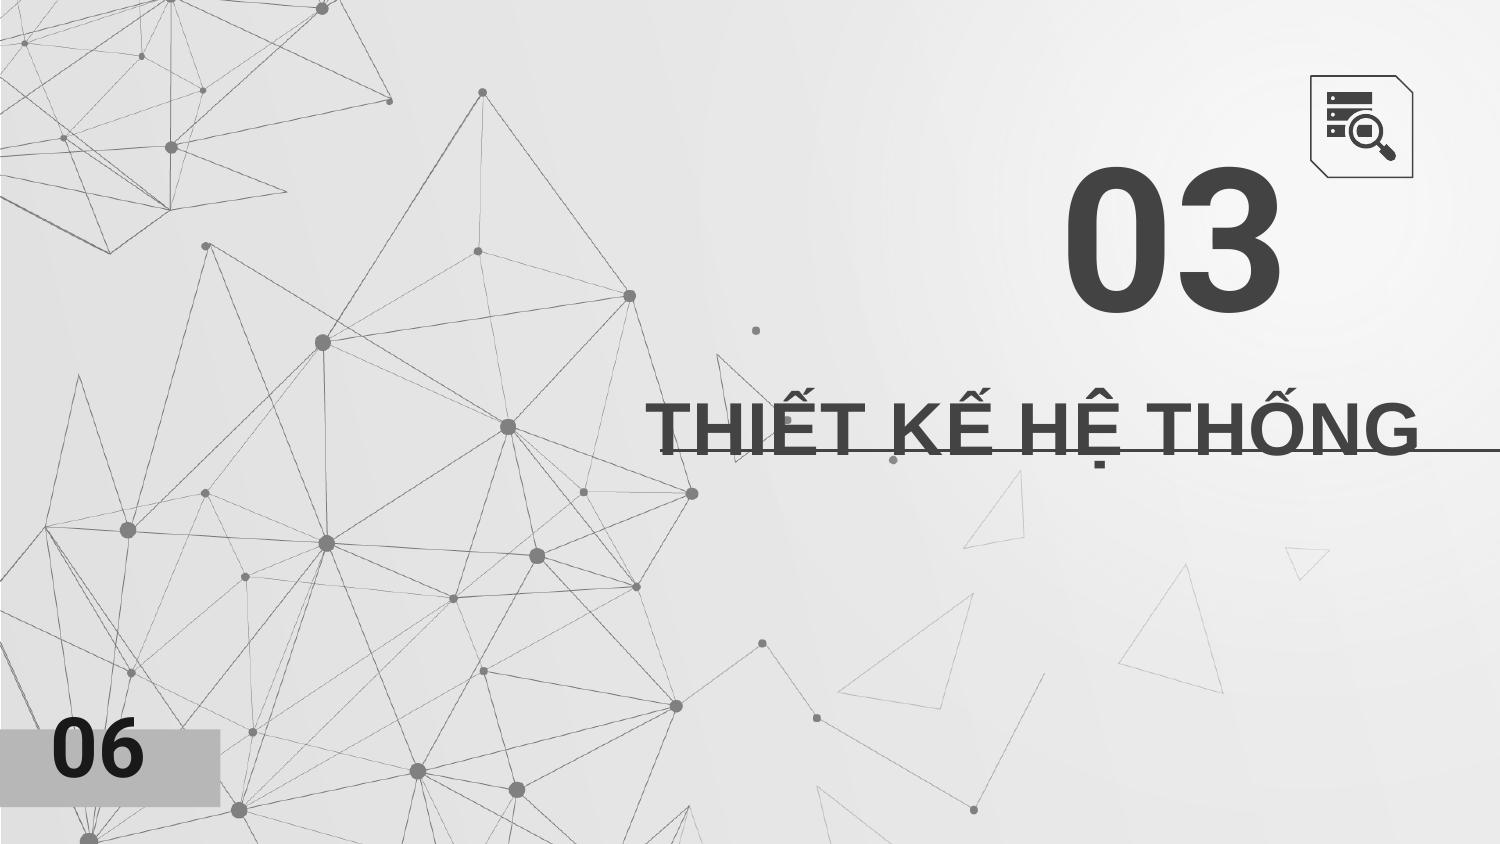

03
# THIẾT KẾ HỆ THỐNG
06